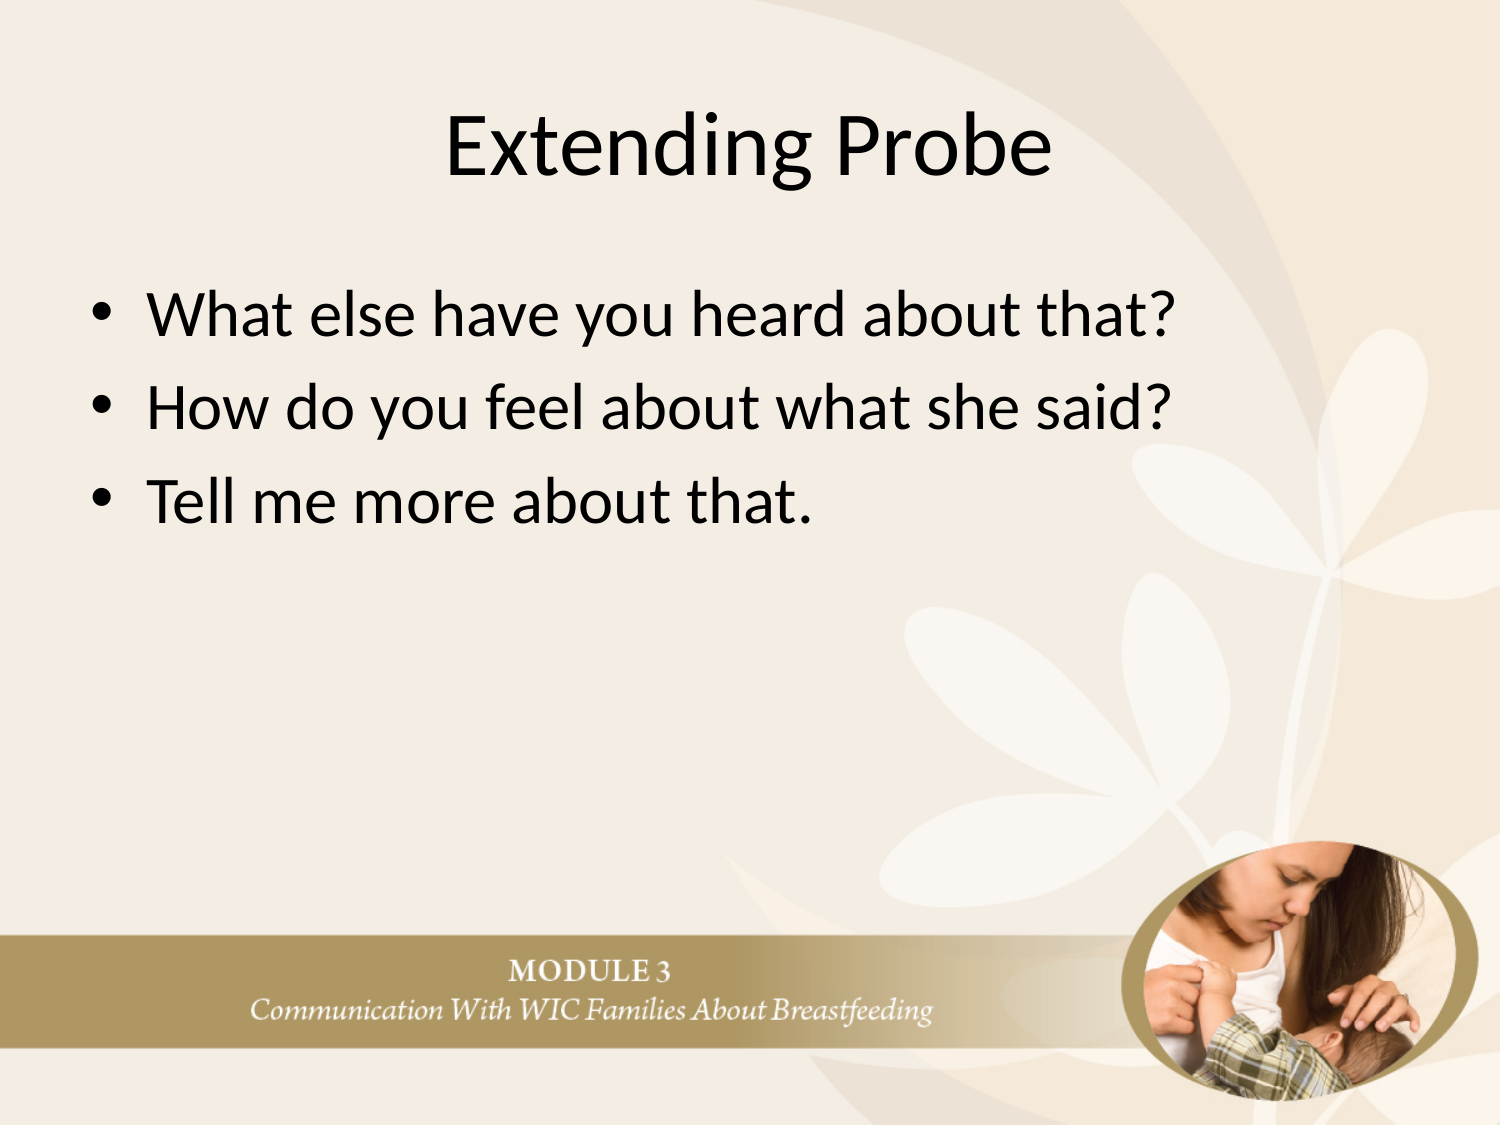

# Extending Probe
What else have you heard about that?
How do you feel about what she said?
Tell me more about that.